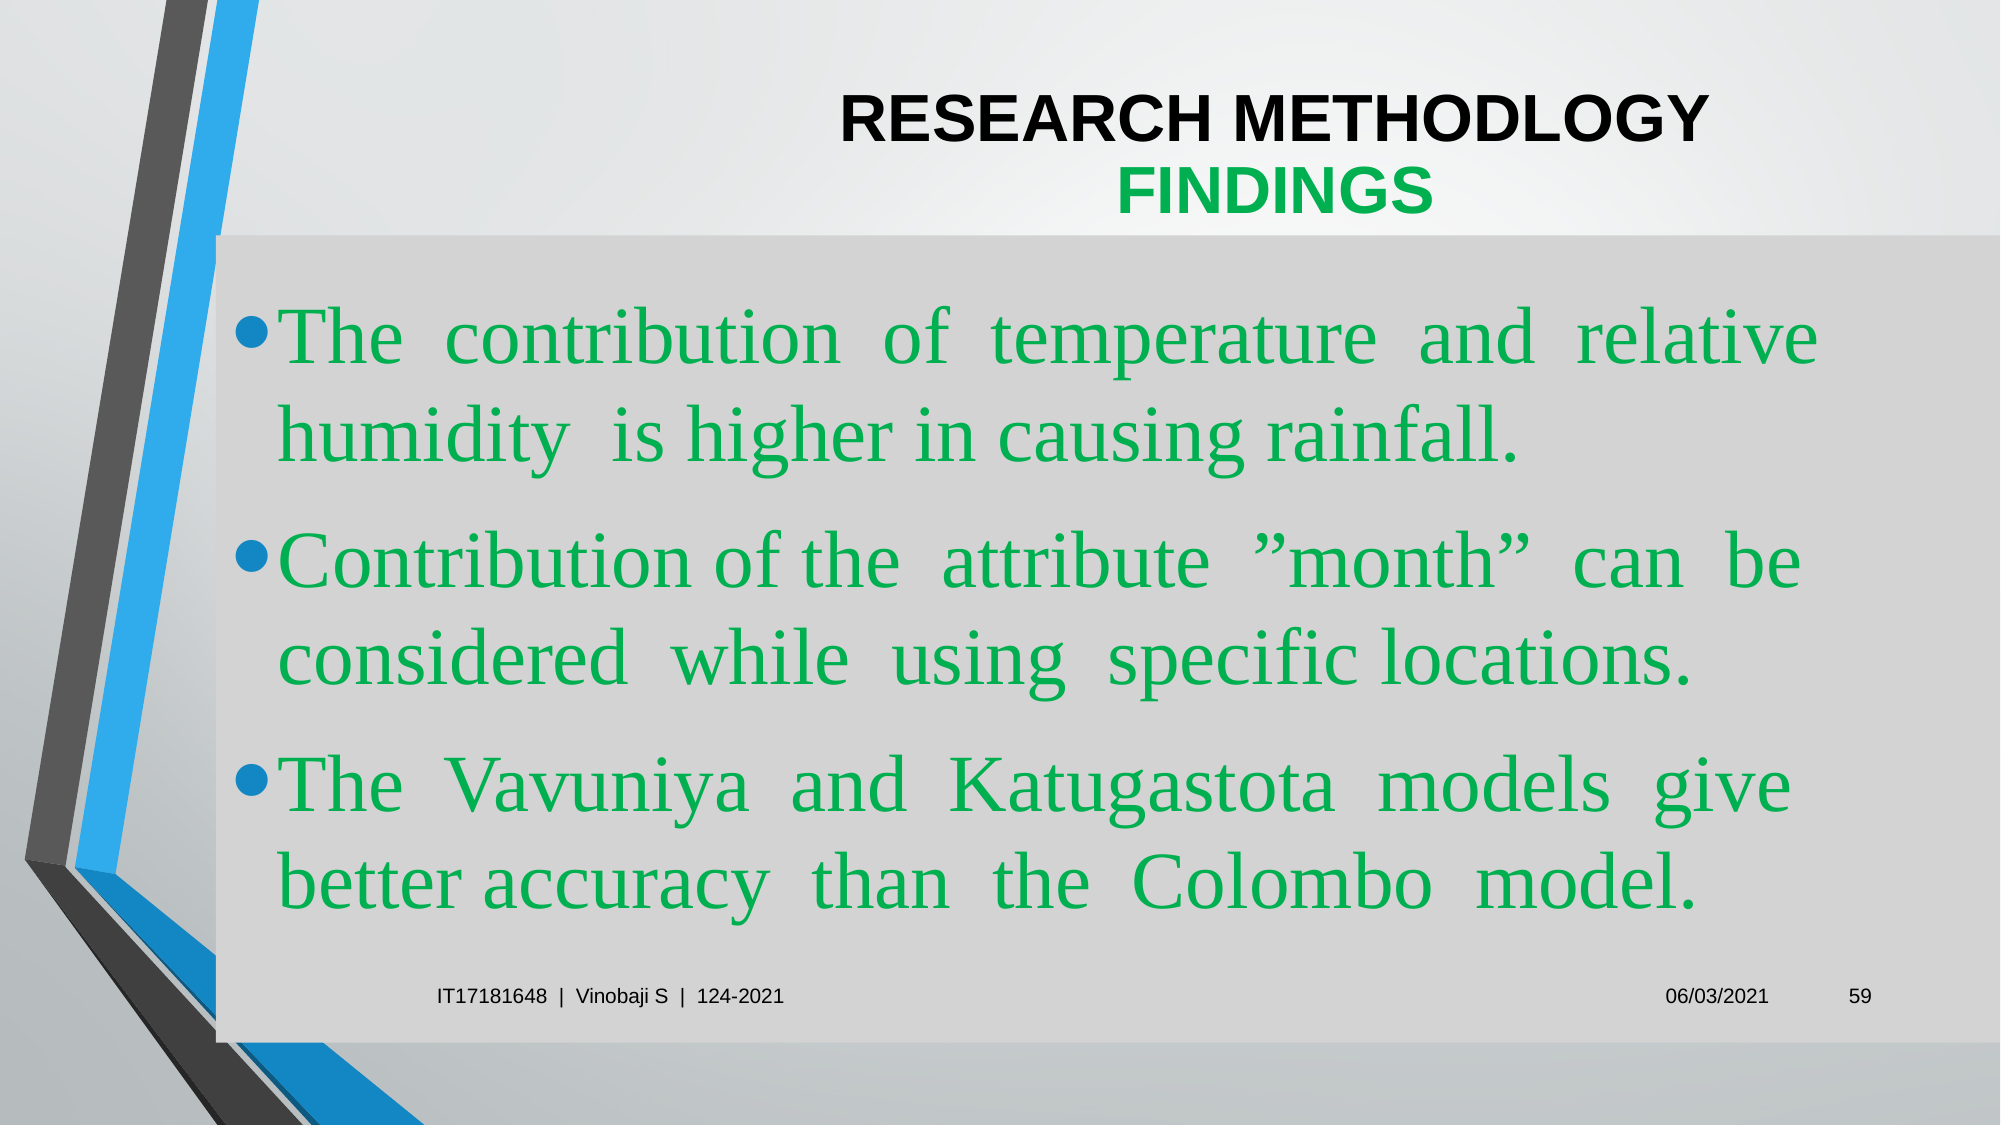

# RESEARCH METHODLOGY FINDINGS
The  contribution  of  temperature  and  relative  humidity  is higher in causing rainfall.
Contribution of the  attribute  ”month”  can  be  considered  while  using  specific locations.
The  Vavuniya  and  Katugastota  models  give  better accuracy  than  the  Colombo  model.

IT17181648  |  Vinobaji S  |  124-2021
06/03/2021
59